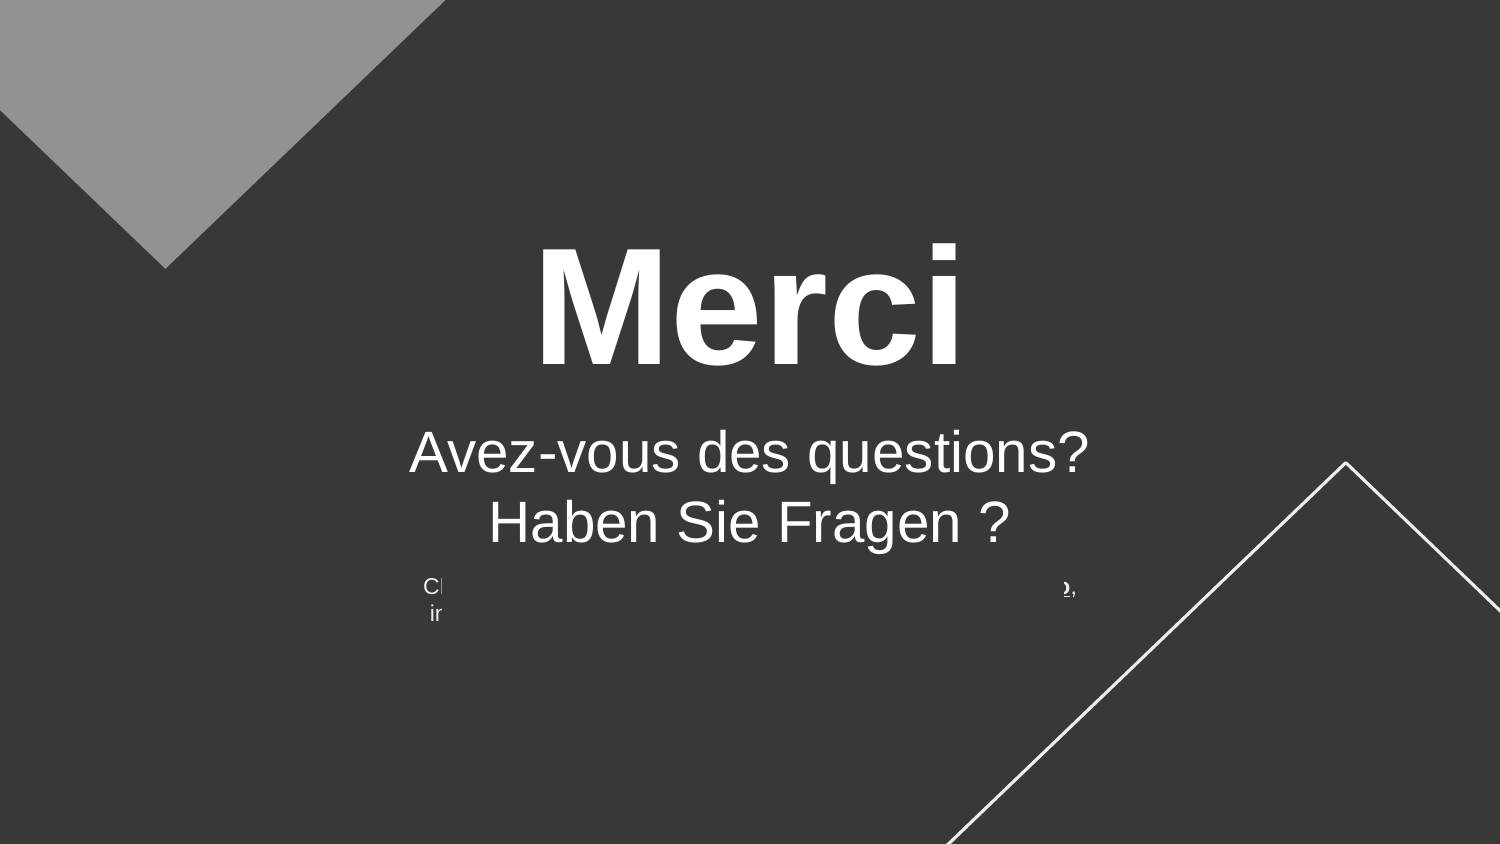

# Merci
Avez-vous des questions?
Haben Sie Fragen ?

Please keep this slide for attribution